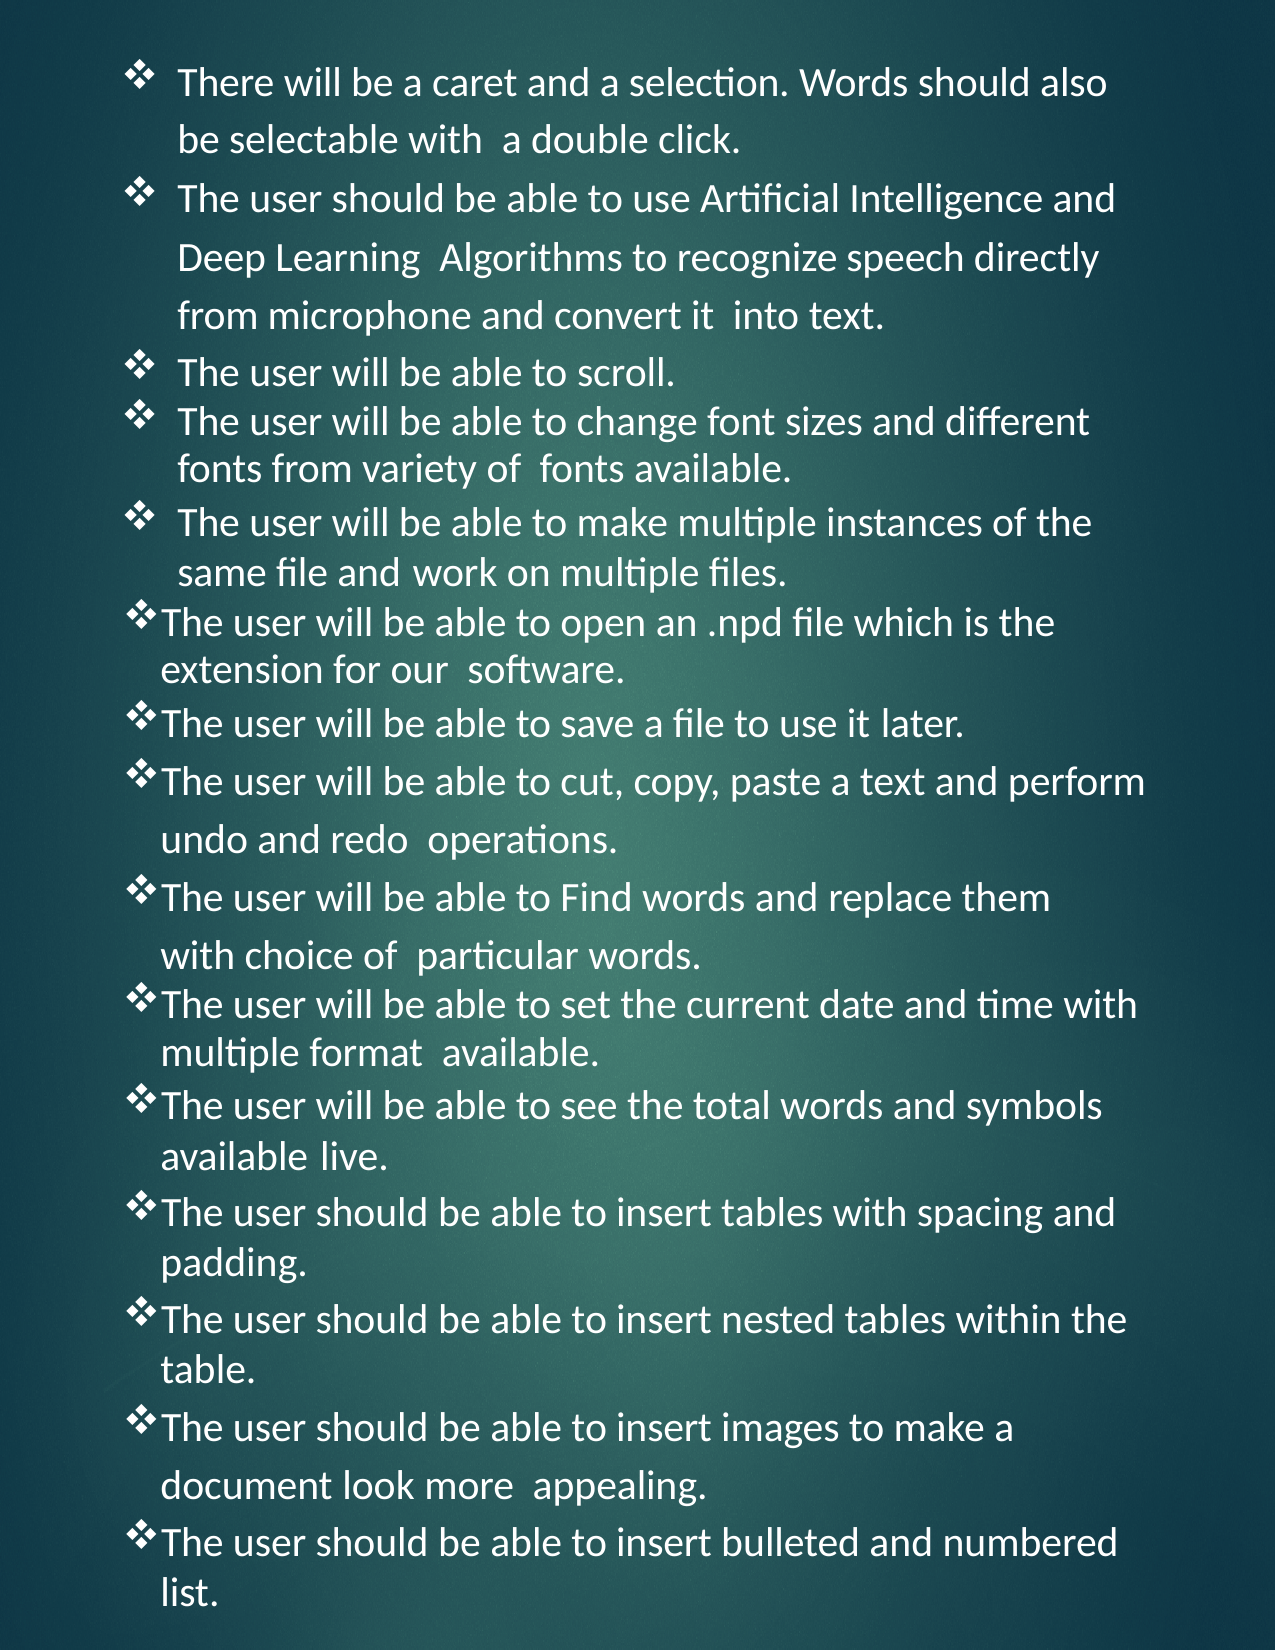

There will be a caret and a selection. Words should also be selectable with  a double click.
The user should be able to use Artificial Intelligence and Deep Learning  Algorithms to recognize speech directly from microphone and convert it  into text.
The user will be able to scroll.
The user will be able to change font sizes and different fonts from variety of  fonts available.
The user will be able to make multiple instances of the same file and work on multiple files.
The user will be able to open an .npd file which is the extension for our  software.
The user will be able to save a file to use it later.
The user will be able to cut, copy, paste a text and perform undo and redo  operations.
The user will be able to Find words and replace them with choice of  particular words.
The user will be able to set the current date and time with multiple format  available.
The user will be able to see the total words and symbols available live.
The user should be able to insert tables with spacing and padding.
The user should be able to insert nested tables within the table.
The user should be able to insert images to make a document look more  appealing.
The user should be able to insert bulleted and numbered list.